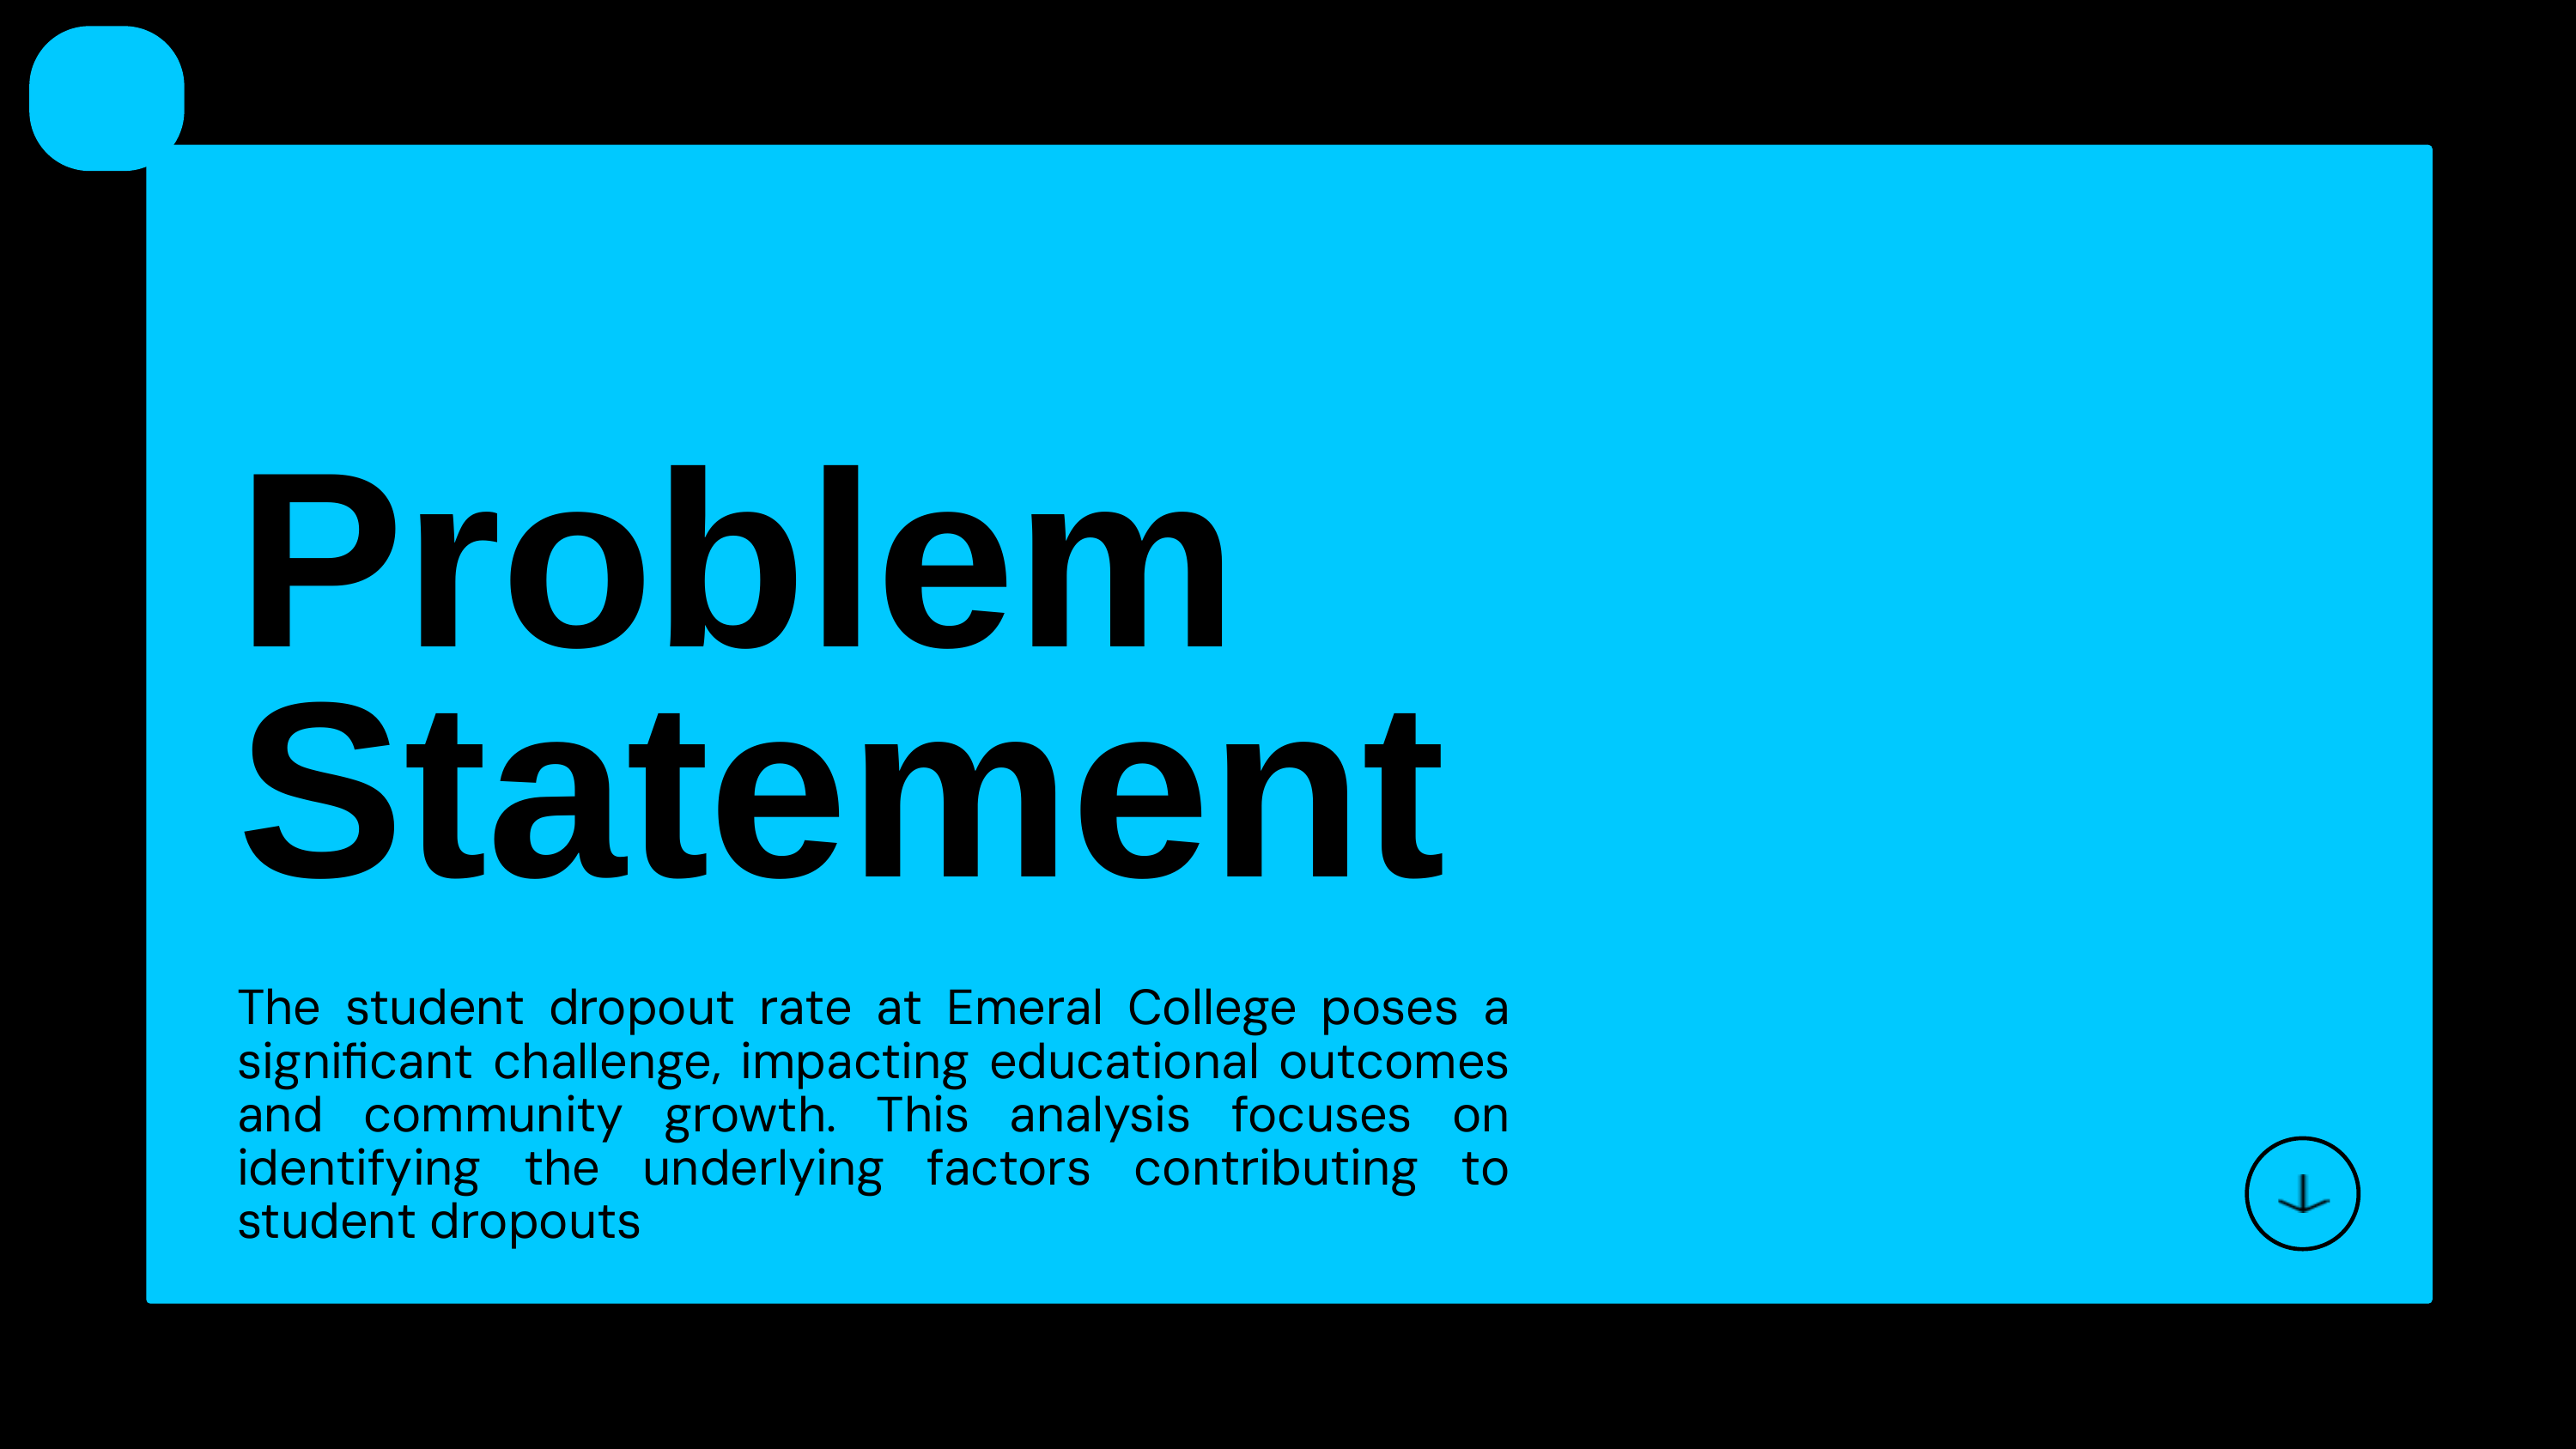

Problem Statement
The student dropout rate at Emeral College poses a significant challenge, impacting educational outcomes and community growth. This analysis focuses on identifying the underlying factors contributing to student dropouts